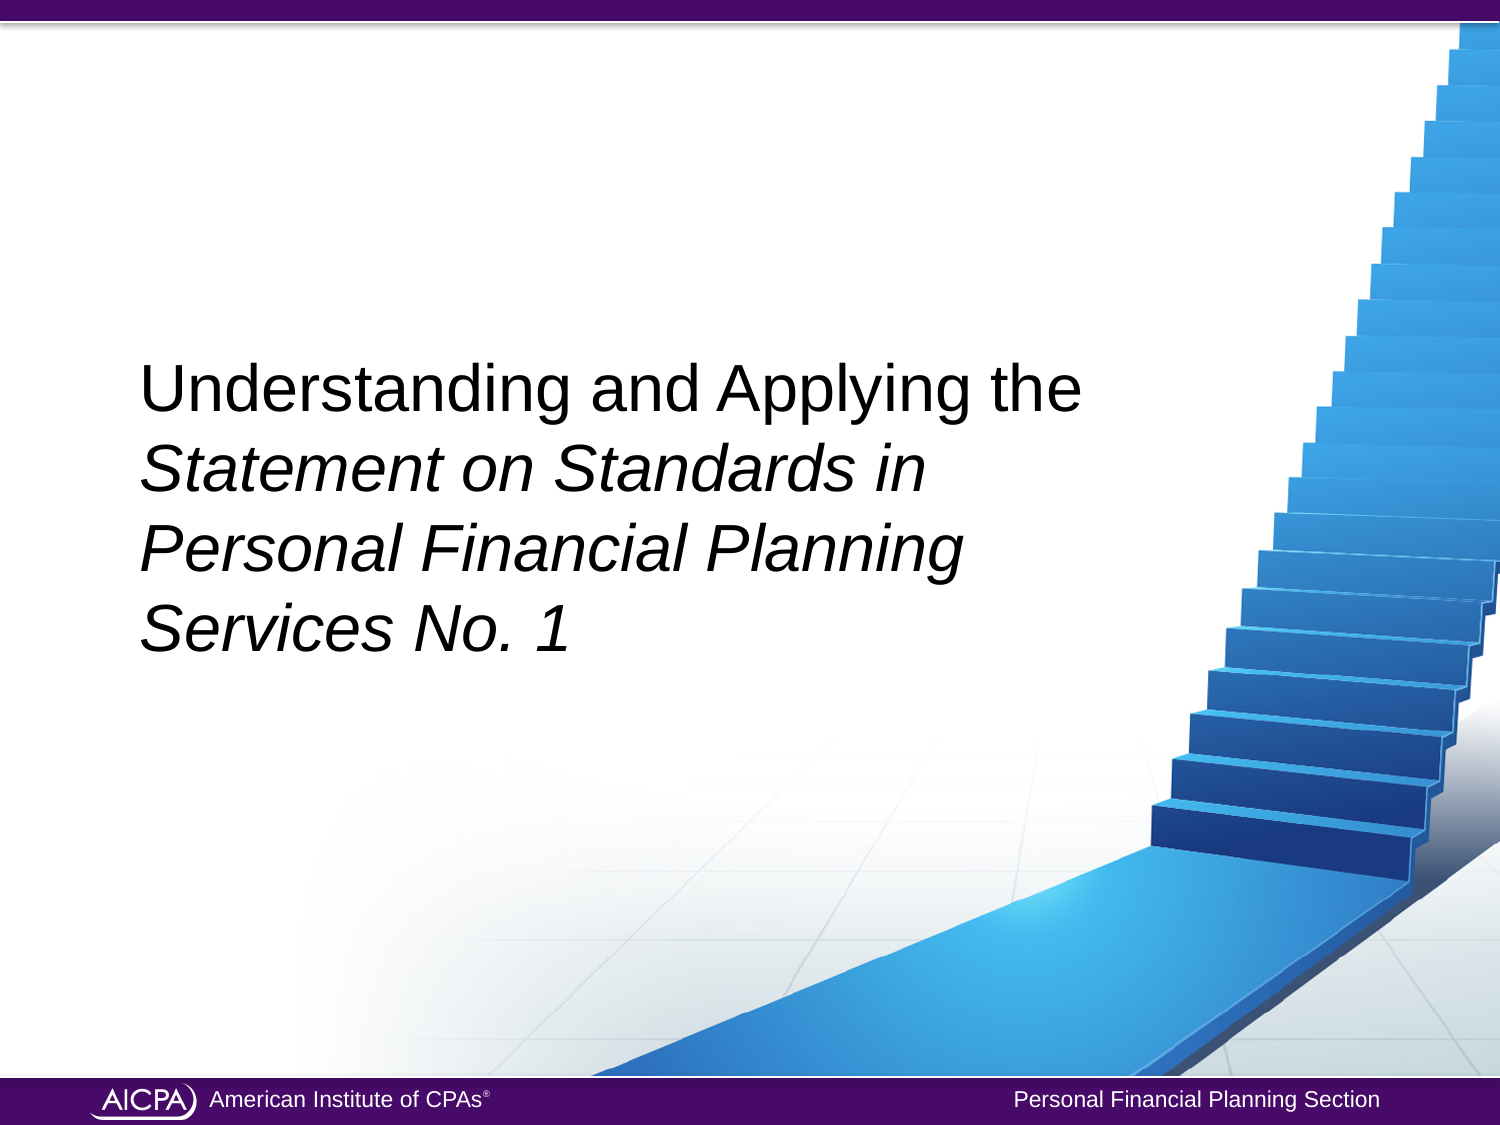

Understanding and Applying the Statement on Standards in Personal Financial Planning Services No. 1